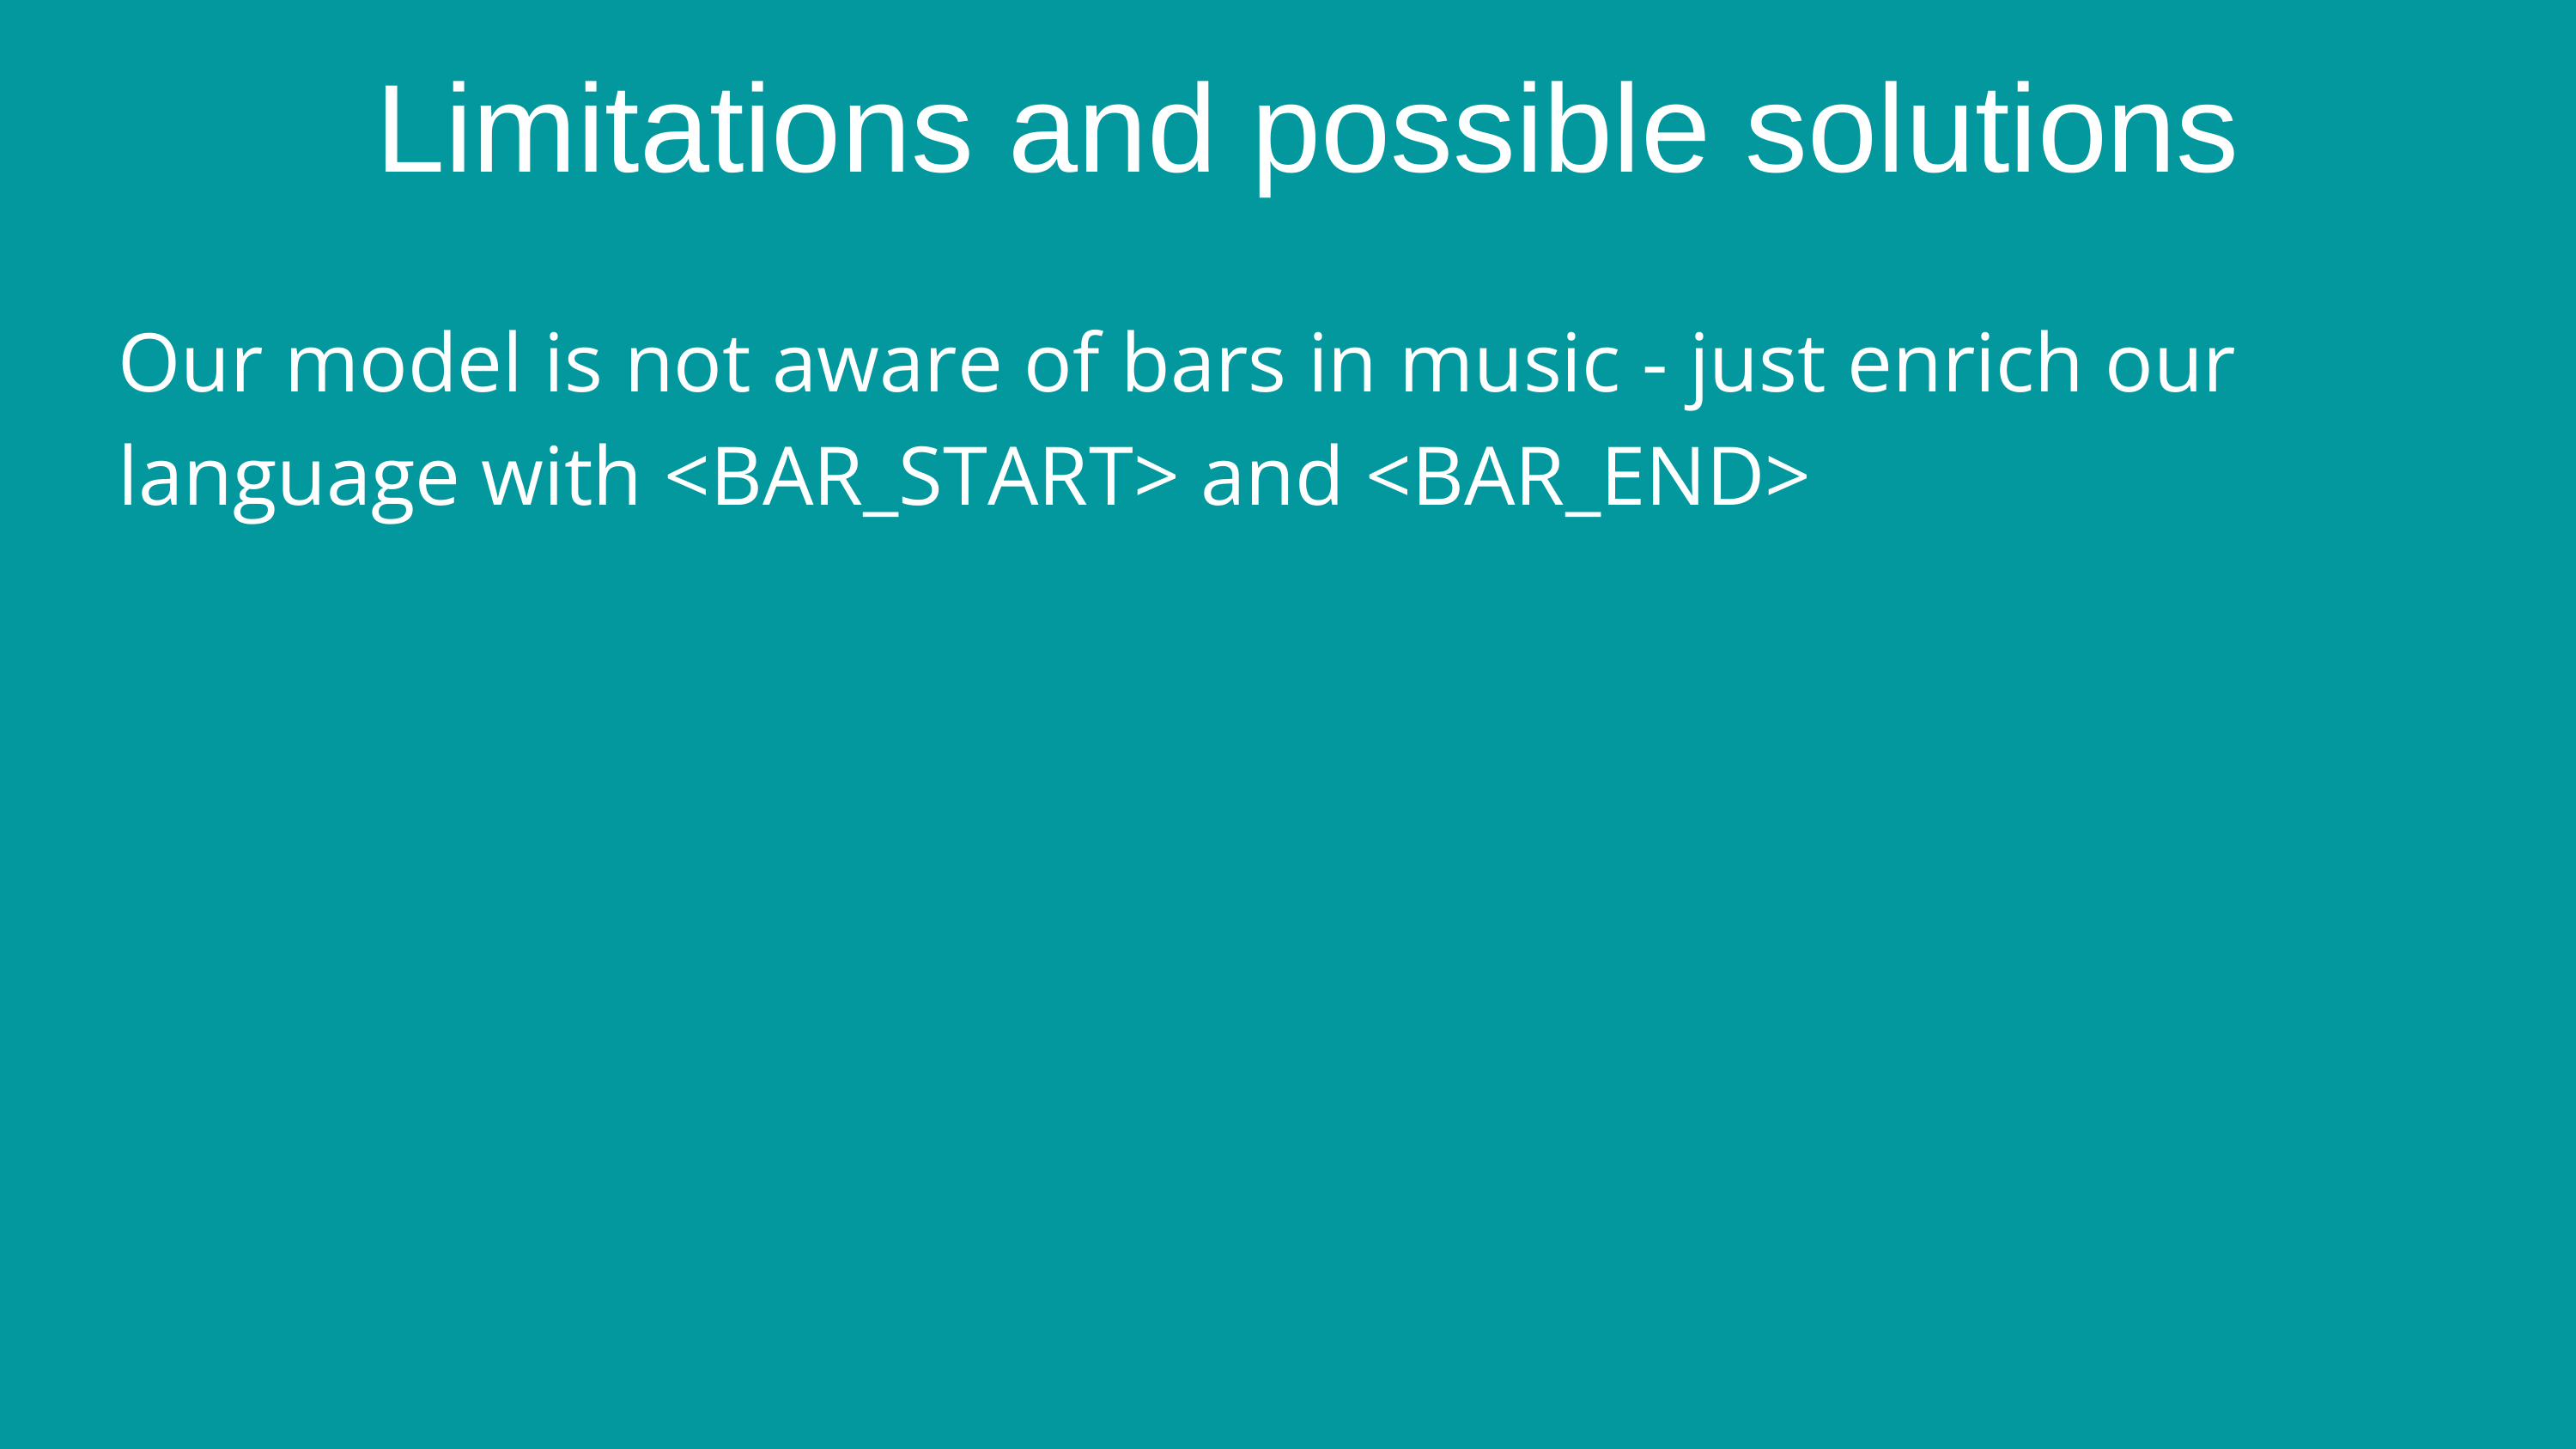

Limitations and possible solutions
Our model is not aware of bars in music - just enrich our language with <BAR_START> and <BAR_END>